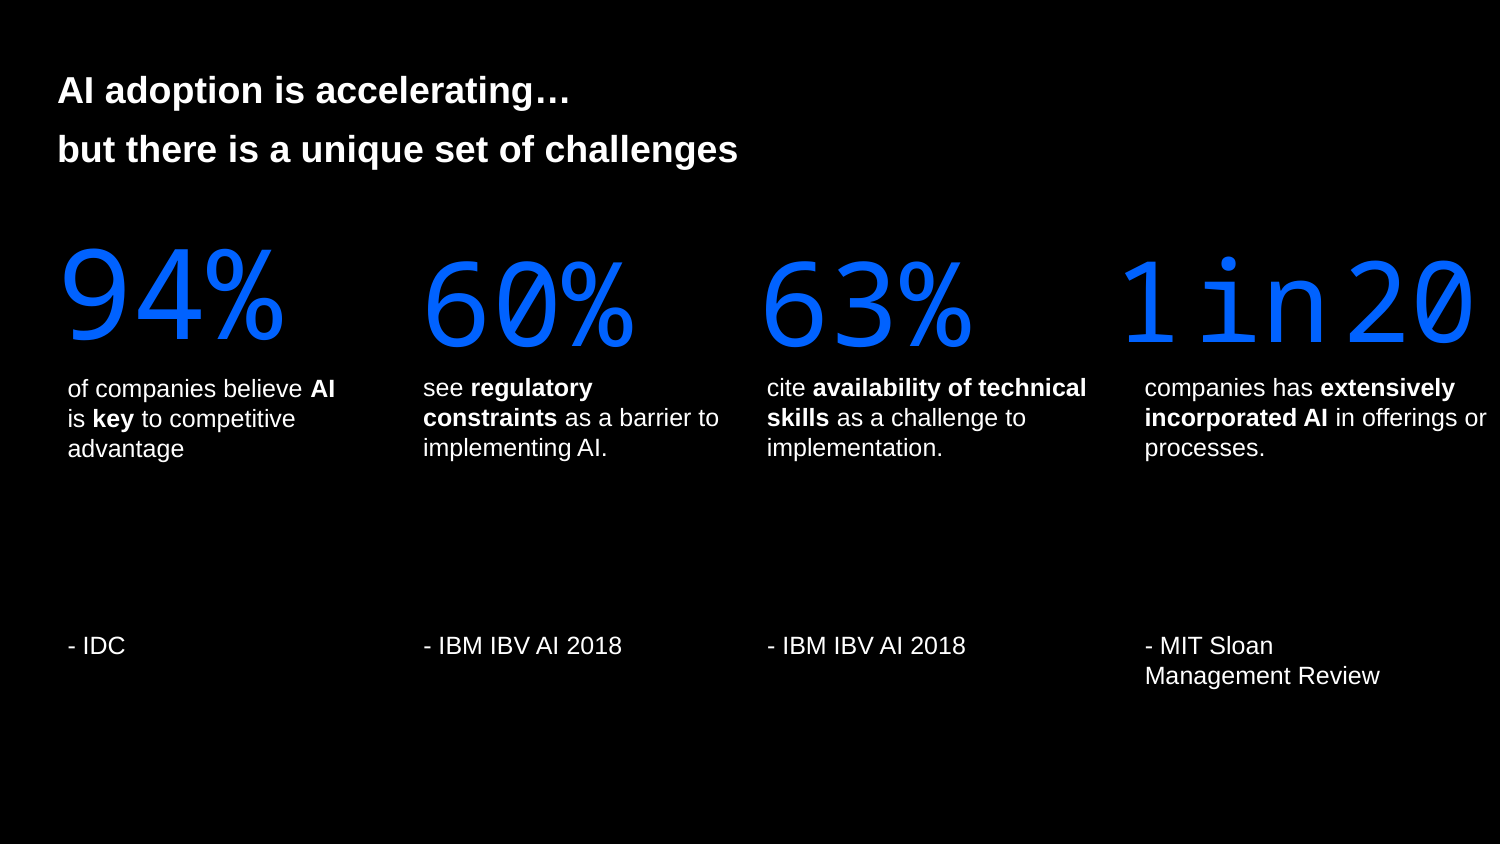

AI adoption is accelerating…
but there is a unique set of challenges
60%
63%
1 in 20
94%
cite availability of technical skills as a challenge to implementation.
companies has extensively incorporated AI in offerings or processes.
see regulatory constraints as a barrier to implementing AI.
of companies believe AI is key to competitive advantage
- IDC
- IBM IBV AI 2018
- IBM IBV AI 2018
- MIT Sloan Management Review